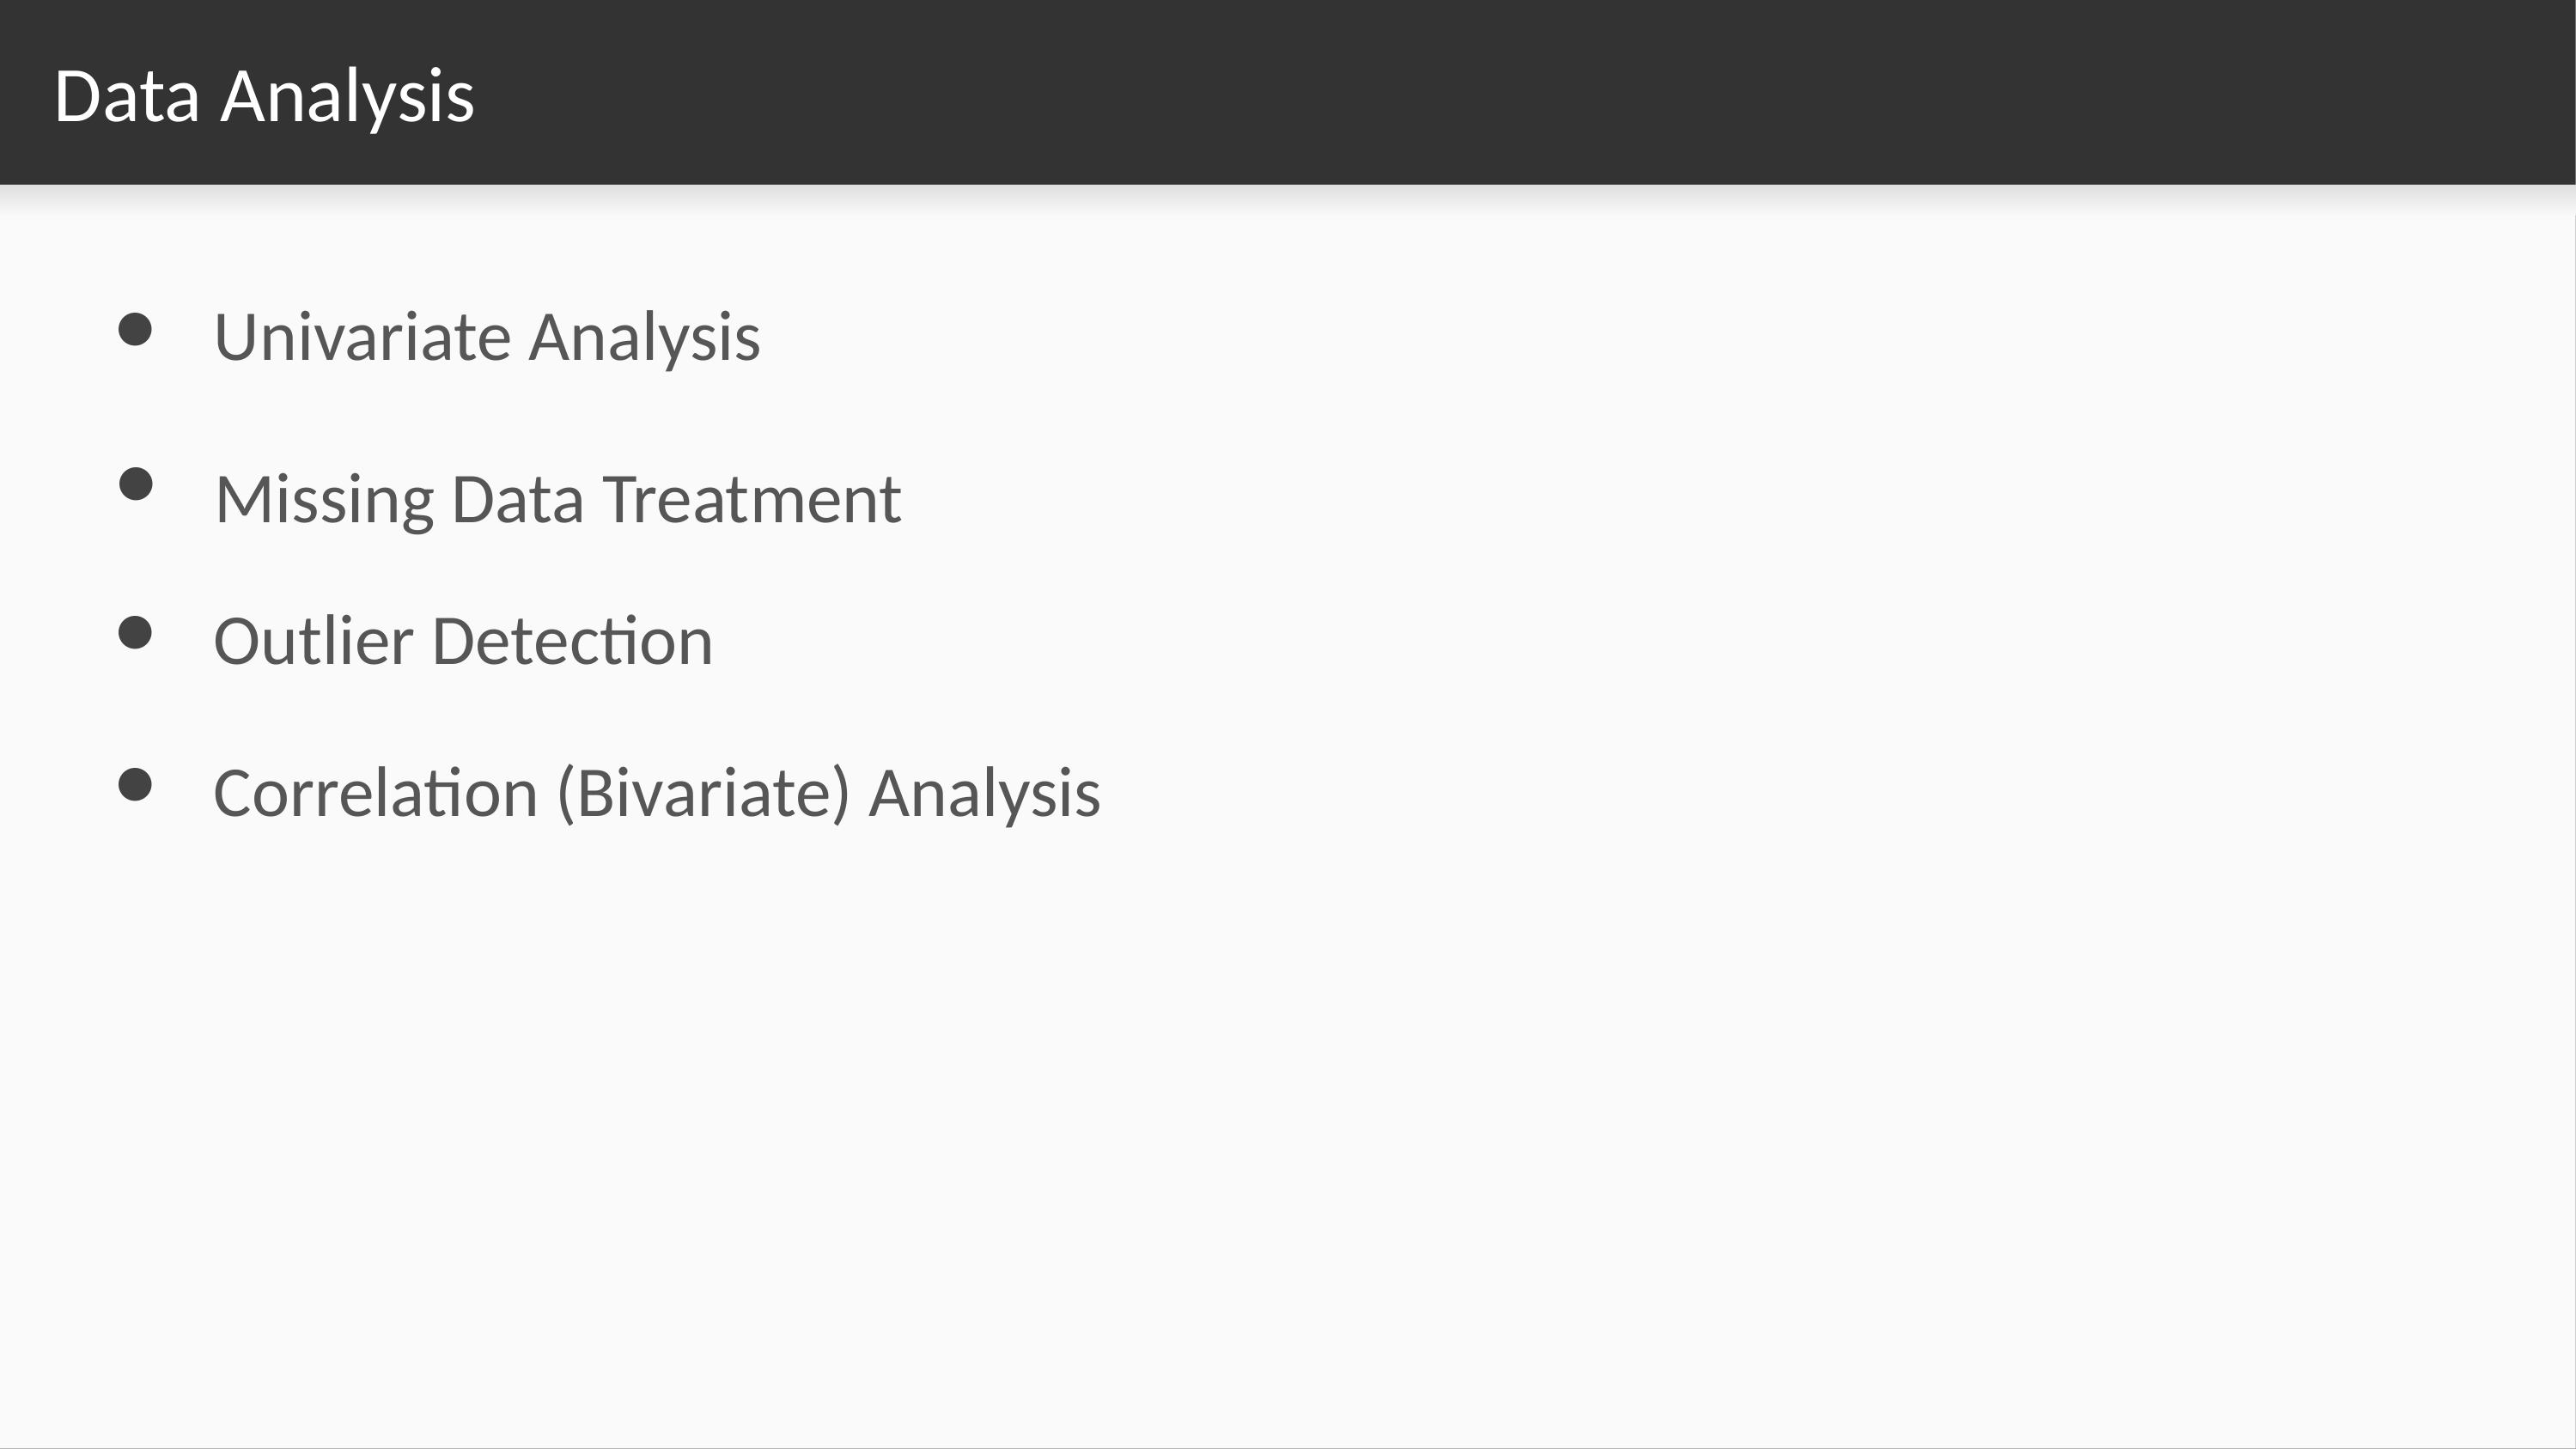

# Data Analysis
Univariate Analysis
Missing Data Treatment
Outlier Detection
Correlation (Bivariate) Analysis